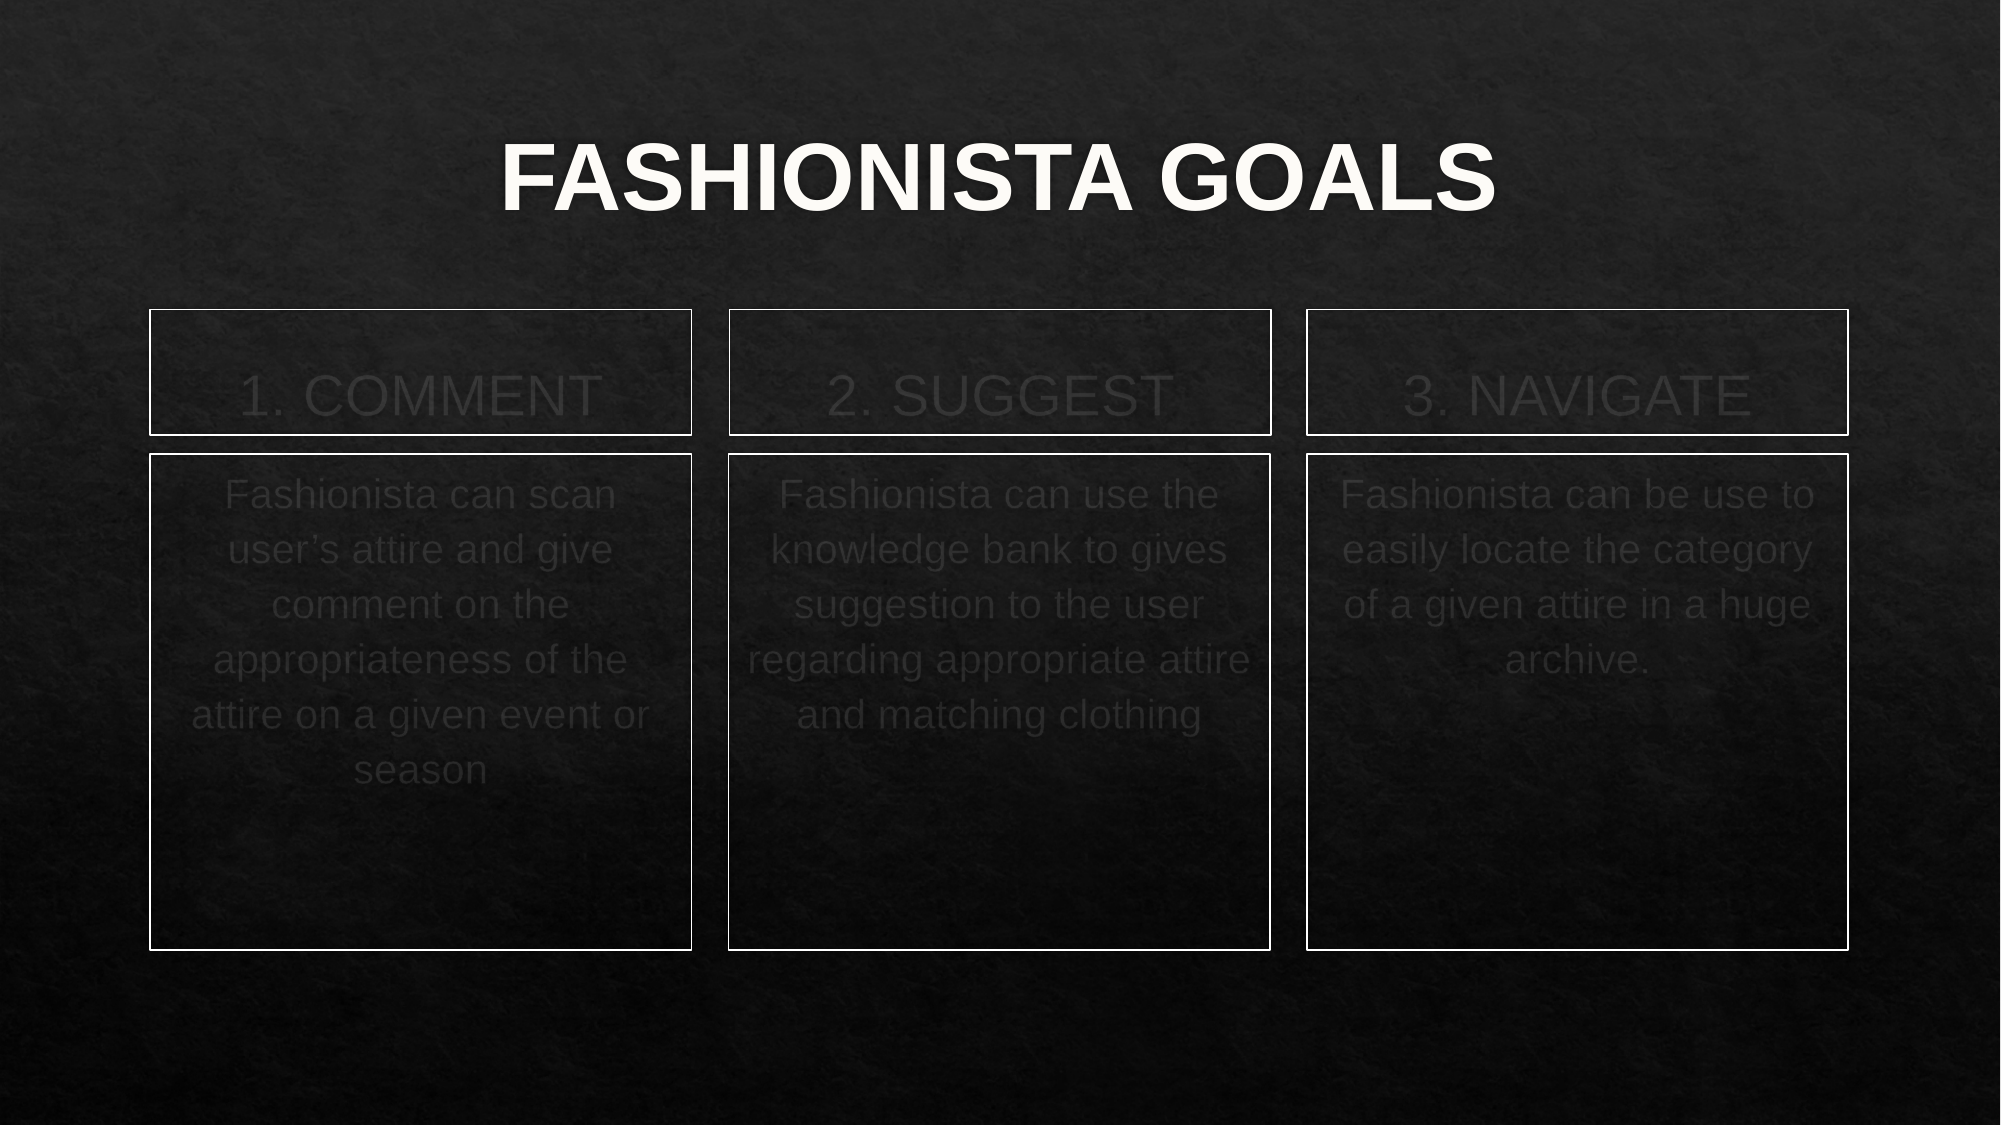

# FASHIONISTA GOALS
2. SUGGEST
1. COMMENT
3. NAVIGATE
Fashionista can be use to easily locate the category of a given attire in a huge archive.
Fashionista can scan user’s attire and give comment on the appropriateness of the attire on a given event or season
Fashionista can use the knowledge bank to gives suggestion to the user regarding appropriate attire and matching clothing